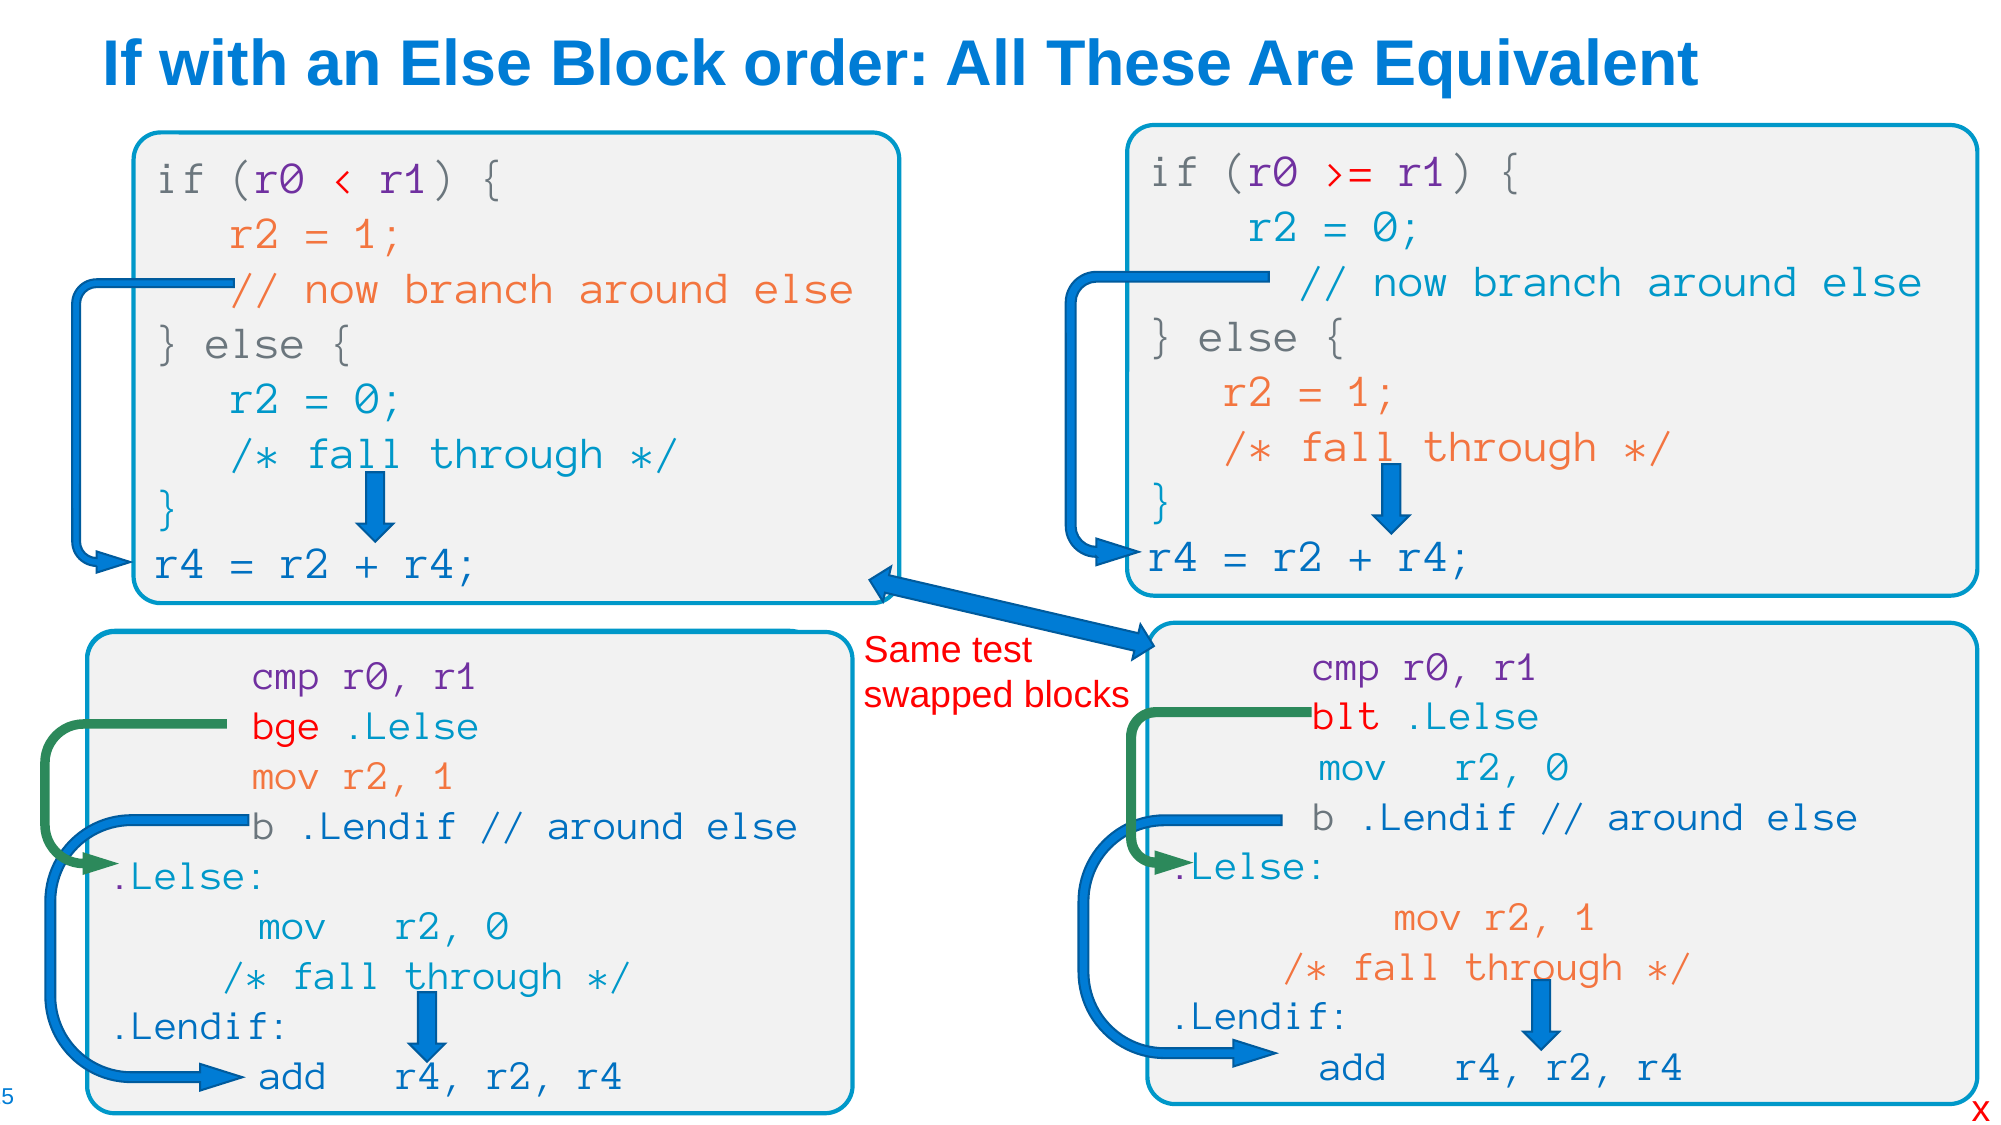

# If with an Else Block order: All These Are Equivalent
if (r0 >= r1) {
    r2 = 0;
      // now branch around else
} else {
   r2 = 1;
   /* fall through */
}
r4 = r2 + r4;

if (r0 < r1) {
   r2 = 1;
   // now branch around else
} else {
   r2 = 0;
   /* fall through */
}
r4 = r2 + r4;

Same test
swapped blocks
   cmp r0, r1
   blt .Lelse
	mov   r2, 0
   b .Lendif // around else
.Lelse:
	mov r2, 1
     /* fall through */
.Lendif:
	add   r4, r2, r4

   cmp r0, r1
   bge .Lelse
   mov r2, 1
   b .Lendif
.Lelse:
	mov   r2, 0
     /* fall through */
.Lendif:
	add   r4, r2, r4
   cmp r0, r1
   bge .Lelse
   mov r2, 1
   b .Lendif // around else
.Lelse:
	mov   r2, 0
     /* fall through */
.Lendif:
	add   r4, r2, r4

x